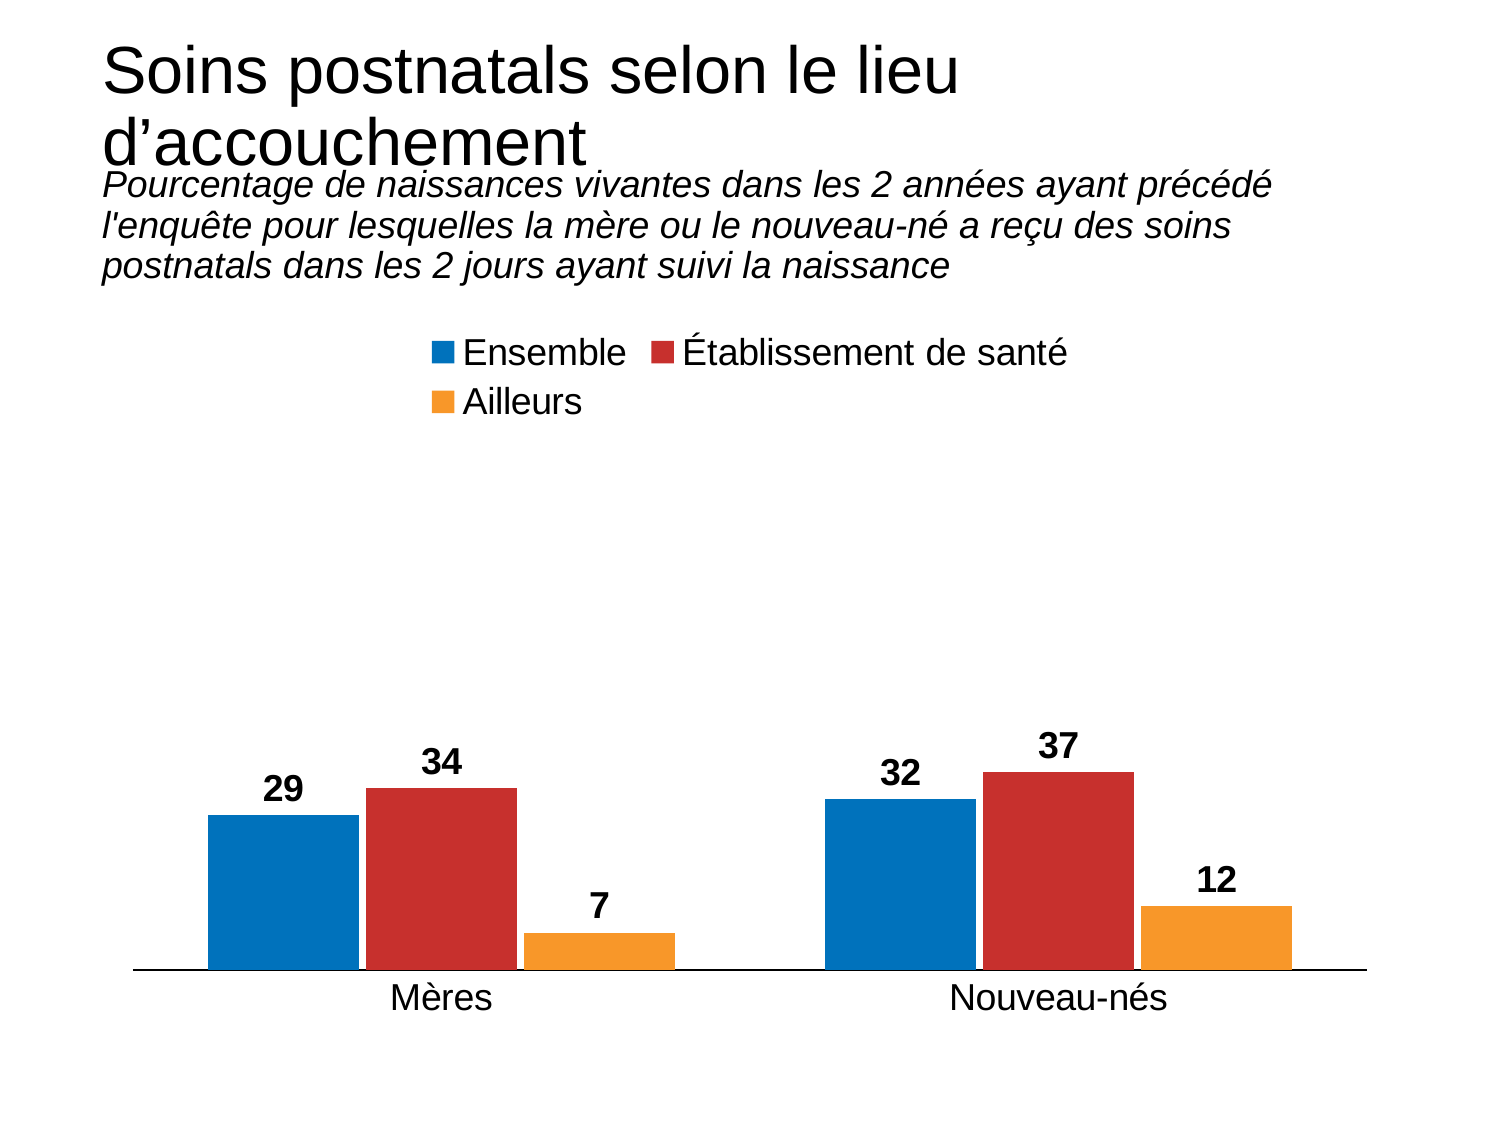

# Soins postnatals selon le lieu d’accouchement
Pourcentage de naissances vivantes dans les 2 années ayant précédé l'enquête pour lesquelles la mère ou le nouveau-né a reçu des soins postnatals dans les 2 jours ayant suivi la naissance

### Chart

| Category | Ensemble | Établissement de santé | Ailleurs |
|---|---|---|---|
| Mères | 29.0 | 34.0 | 7.0 |
| Nouveau-nés | 32.0 | 37.0 | 12.0 |